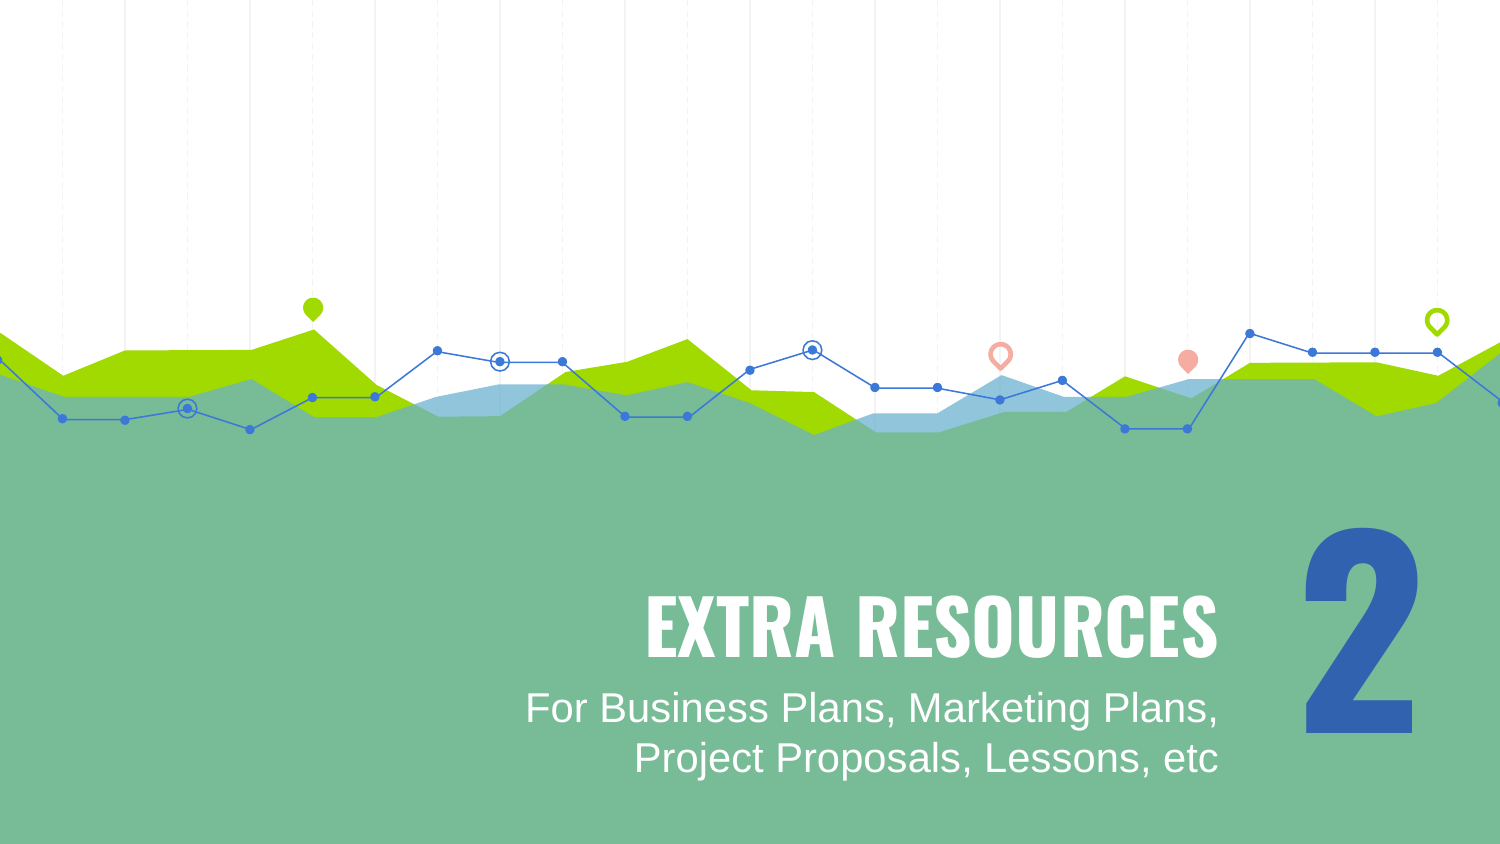

# EXTRA RESOURCES
2
For Business Plans, Marketing Plans, Project Proposals, Lessons, etc